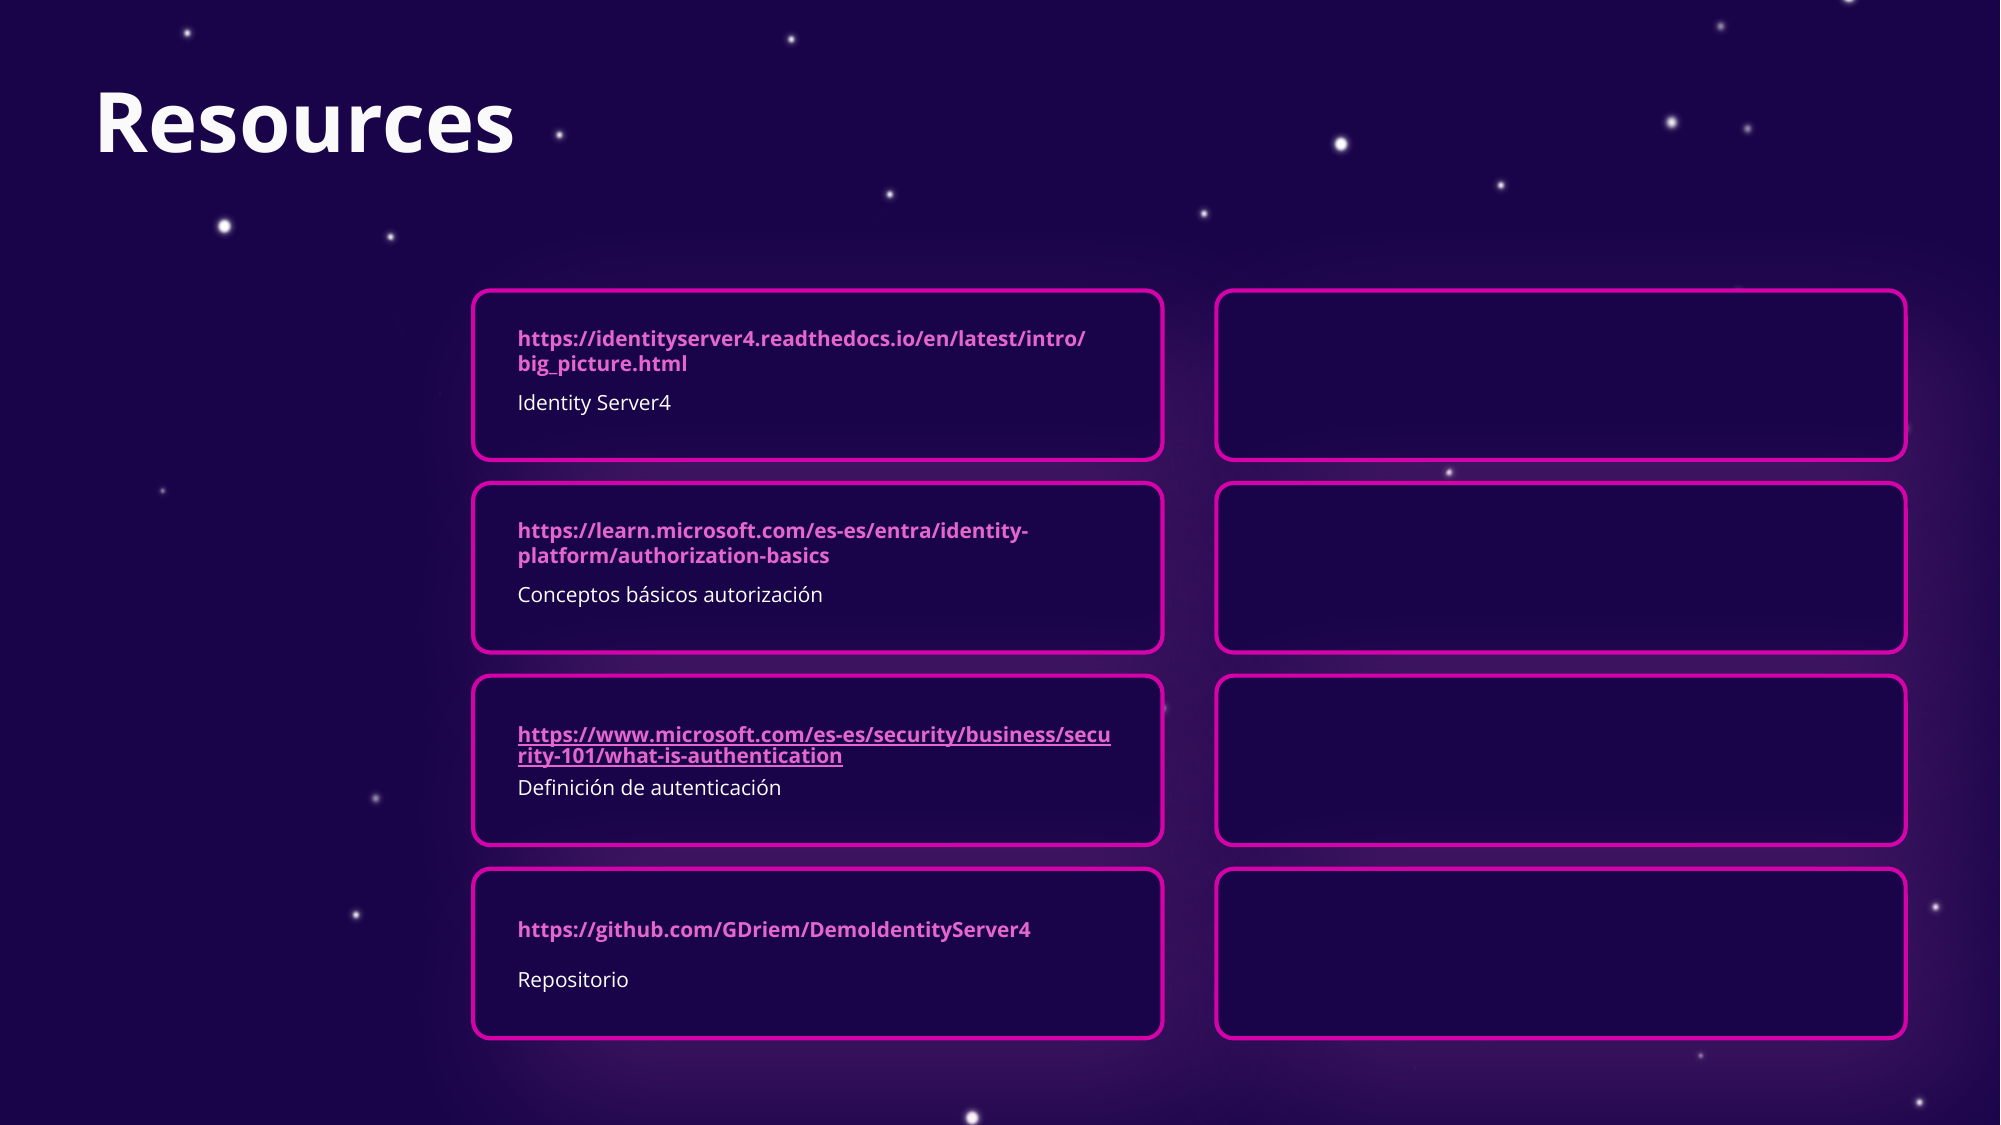

# Resources
https://identityserver4.readthedocs.io/en/latest/intro/big_picture.html
Identity Server4
https://learn.microsoft.com/es-es/entra/identity-platform/authorization-basics
Conceptos básicos autorización
https://www.microsoft.com/es-es/security/business/security-101/what-is-authentication
Definición de autenticación
https://github.com/GDriem/DemoIdentityServer4
Repositorio